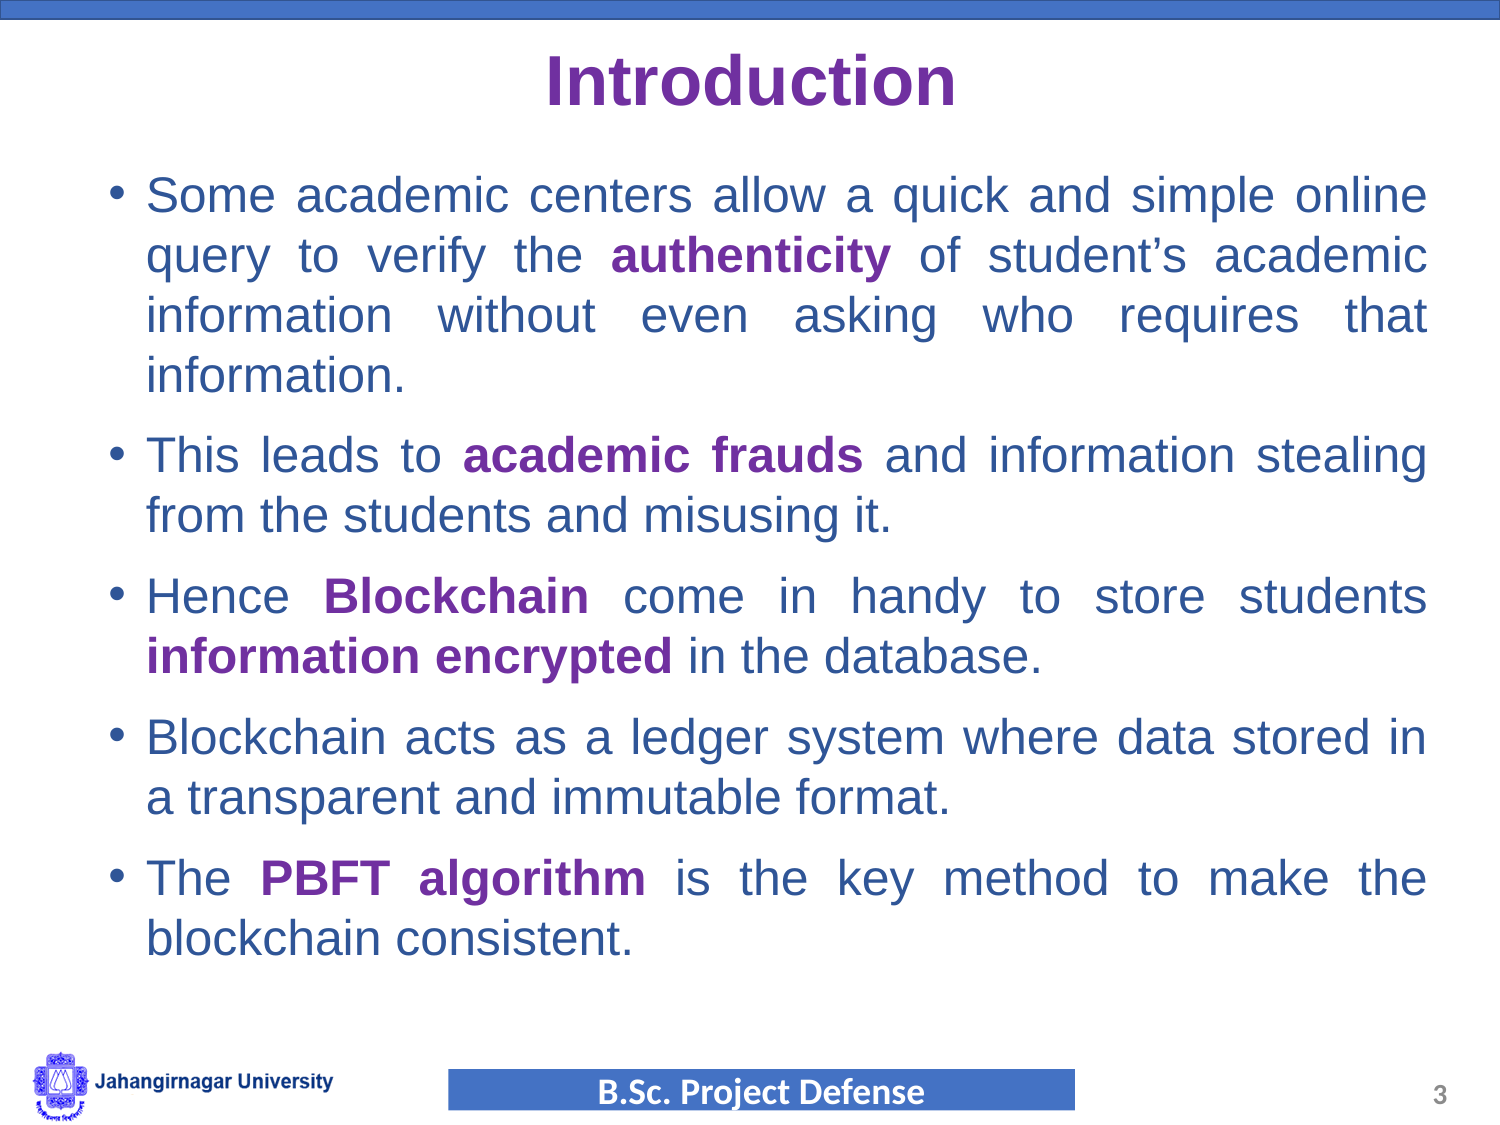

# Introduction
Some academic centers allow a quick and simple online query to verify the authenticity of student’s academic information without even asking who requires that information.
This leads to academic frauds and information stealing from the students and misusing it.
Hence Blockchain come in handy to store students information encrypted in the database.
Blockchain acts as a ledger system where data stored in a transparent and immutable format.
The PBFT algorithm is the key method to make the blockchain consistent.

3